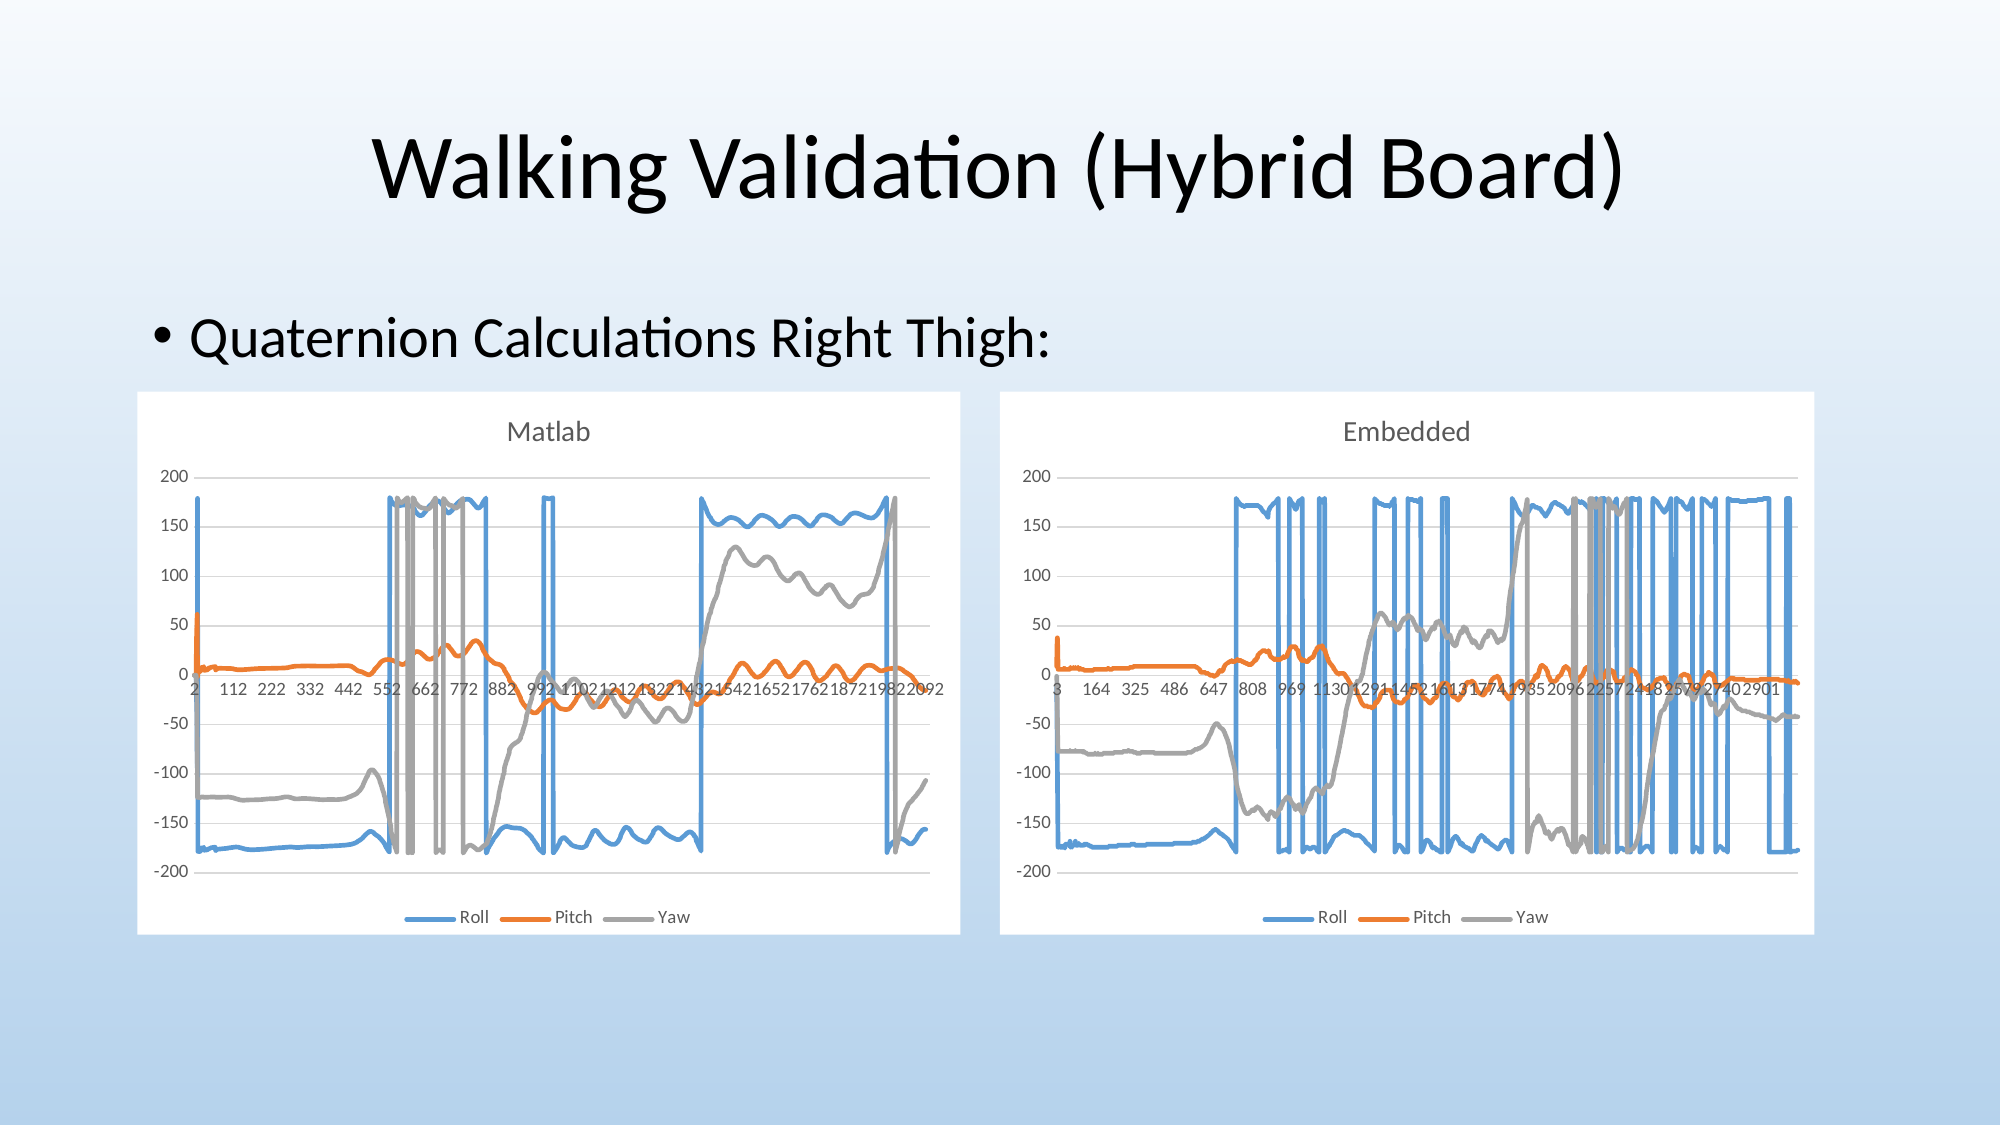

# Walking Validation (Hybrid Board)
Quaternion Calculations Right Thigh:

### Chart: Embedded

| Category |  |  |  |
|---|---|---|---|

### Chart: Matlab

| Category |  |  |  |
|---|---|---|---|